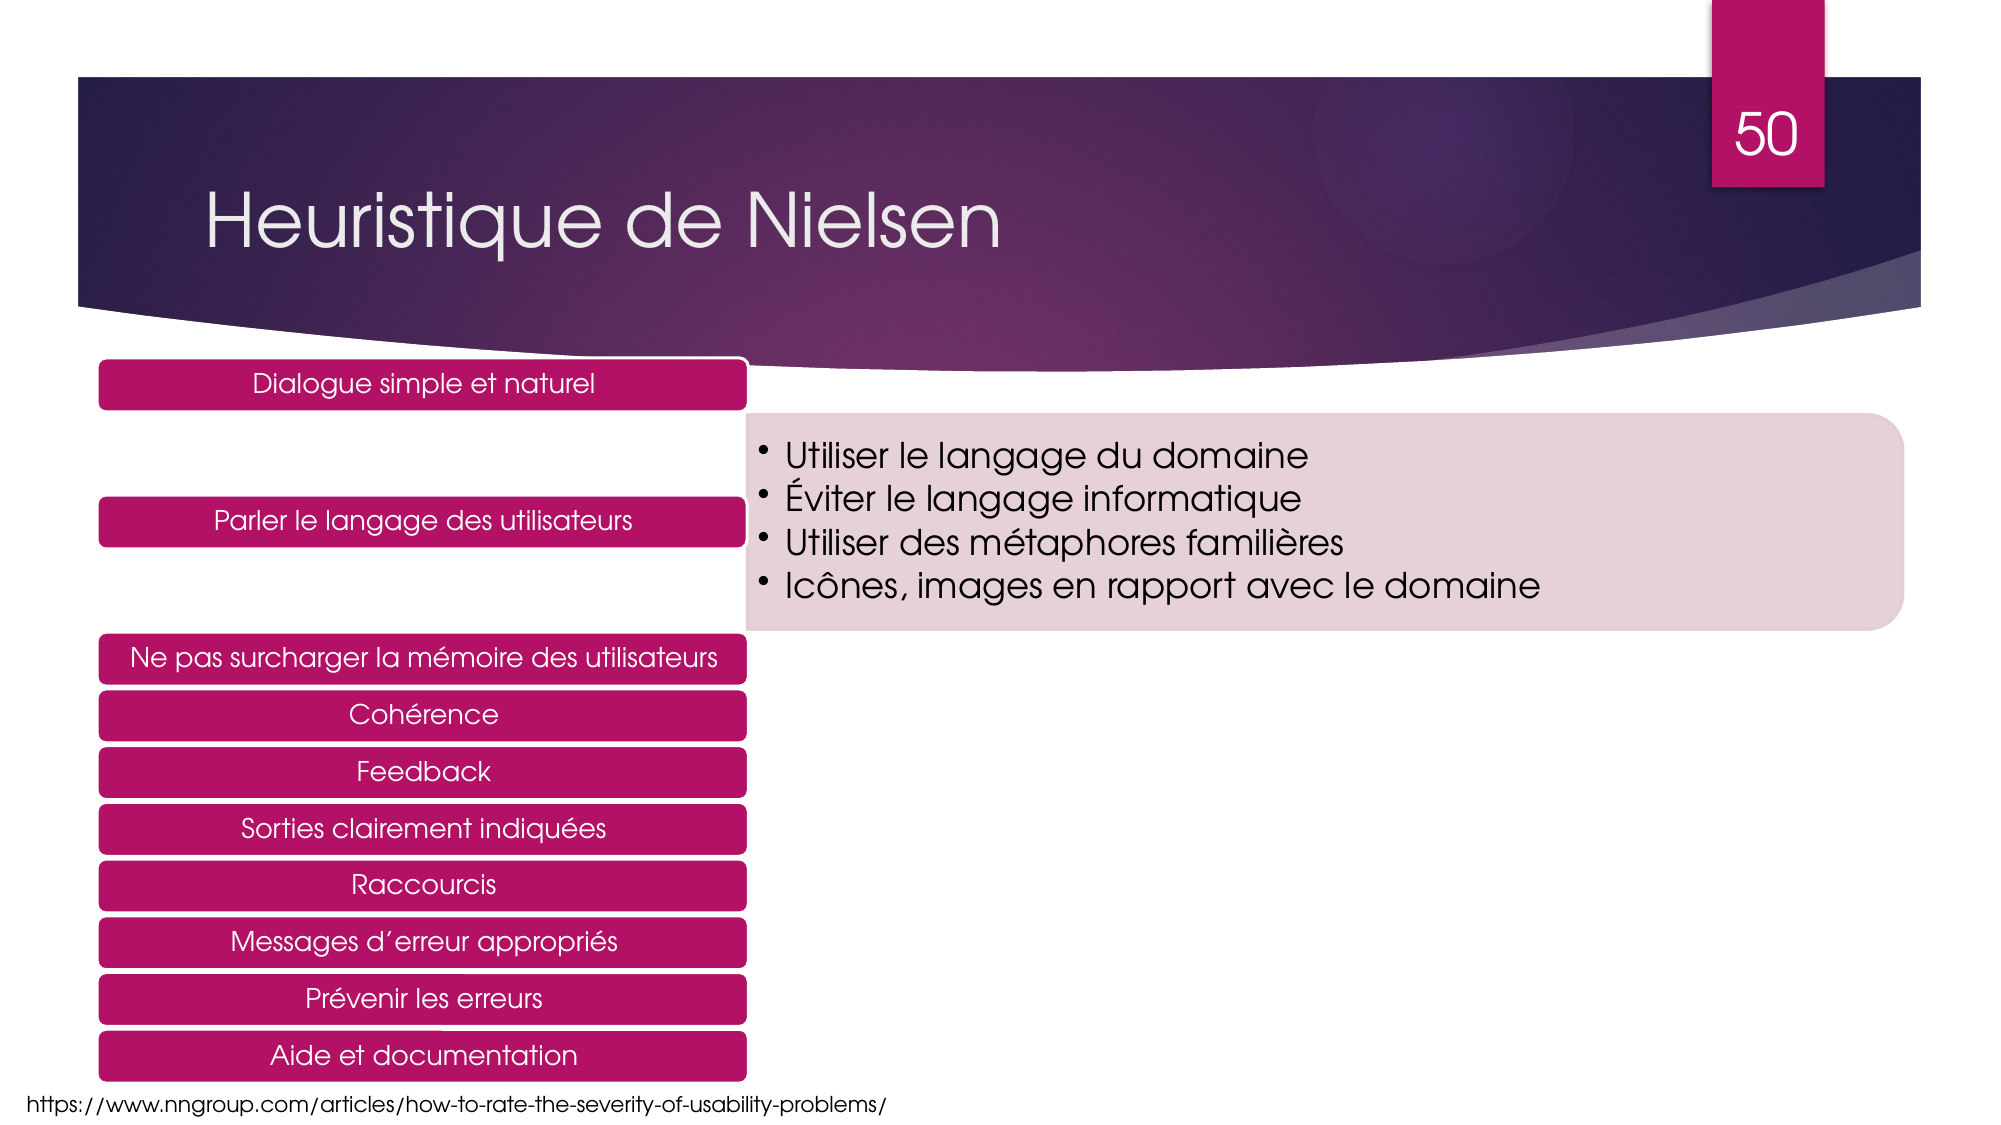

50
# Heuristique de Nielsen
Dialogue simple et naturel
Utiliser le langage du domaine
Éviter le langage informatique
Utiliser des métaphores familières
Icônes, images en rapport avec le domaine
Parler le langage des utilisateurs
Ne pas surcharger la mémoire des utilisateurs
Cohérence
Feedback
Sorties clairement indiquées
Raccourcis
Messages d’erreur appropriés
Prévenir les erreurs
Aide et documentation
https://www.nngroup.com/articles/how-to-rate-the-severity-of-usability-problems/